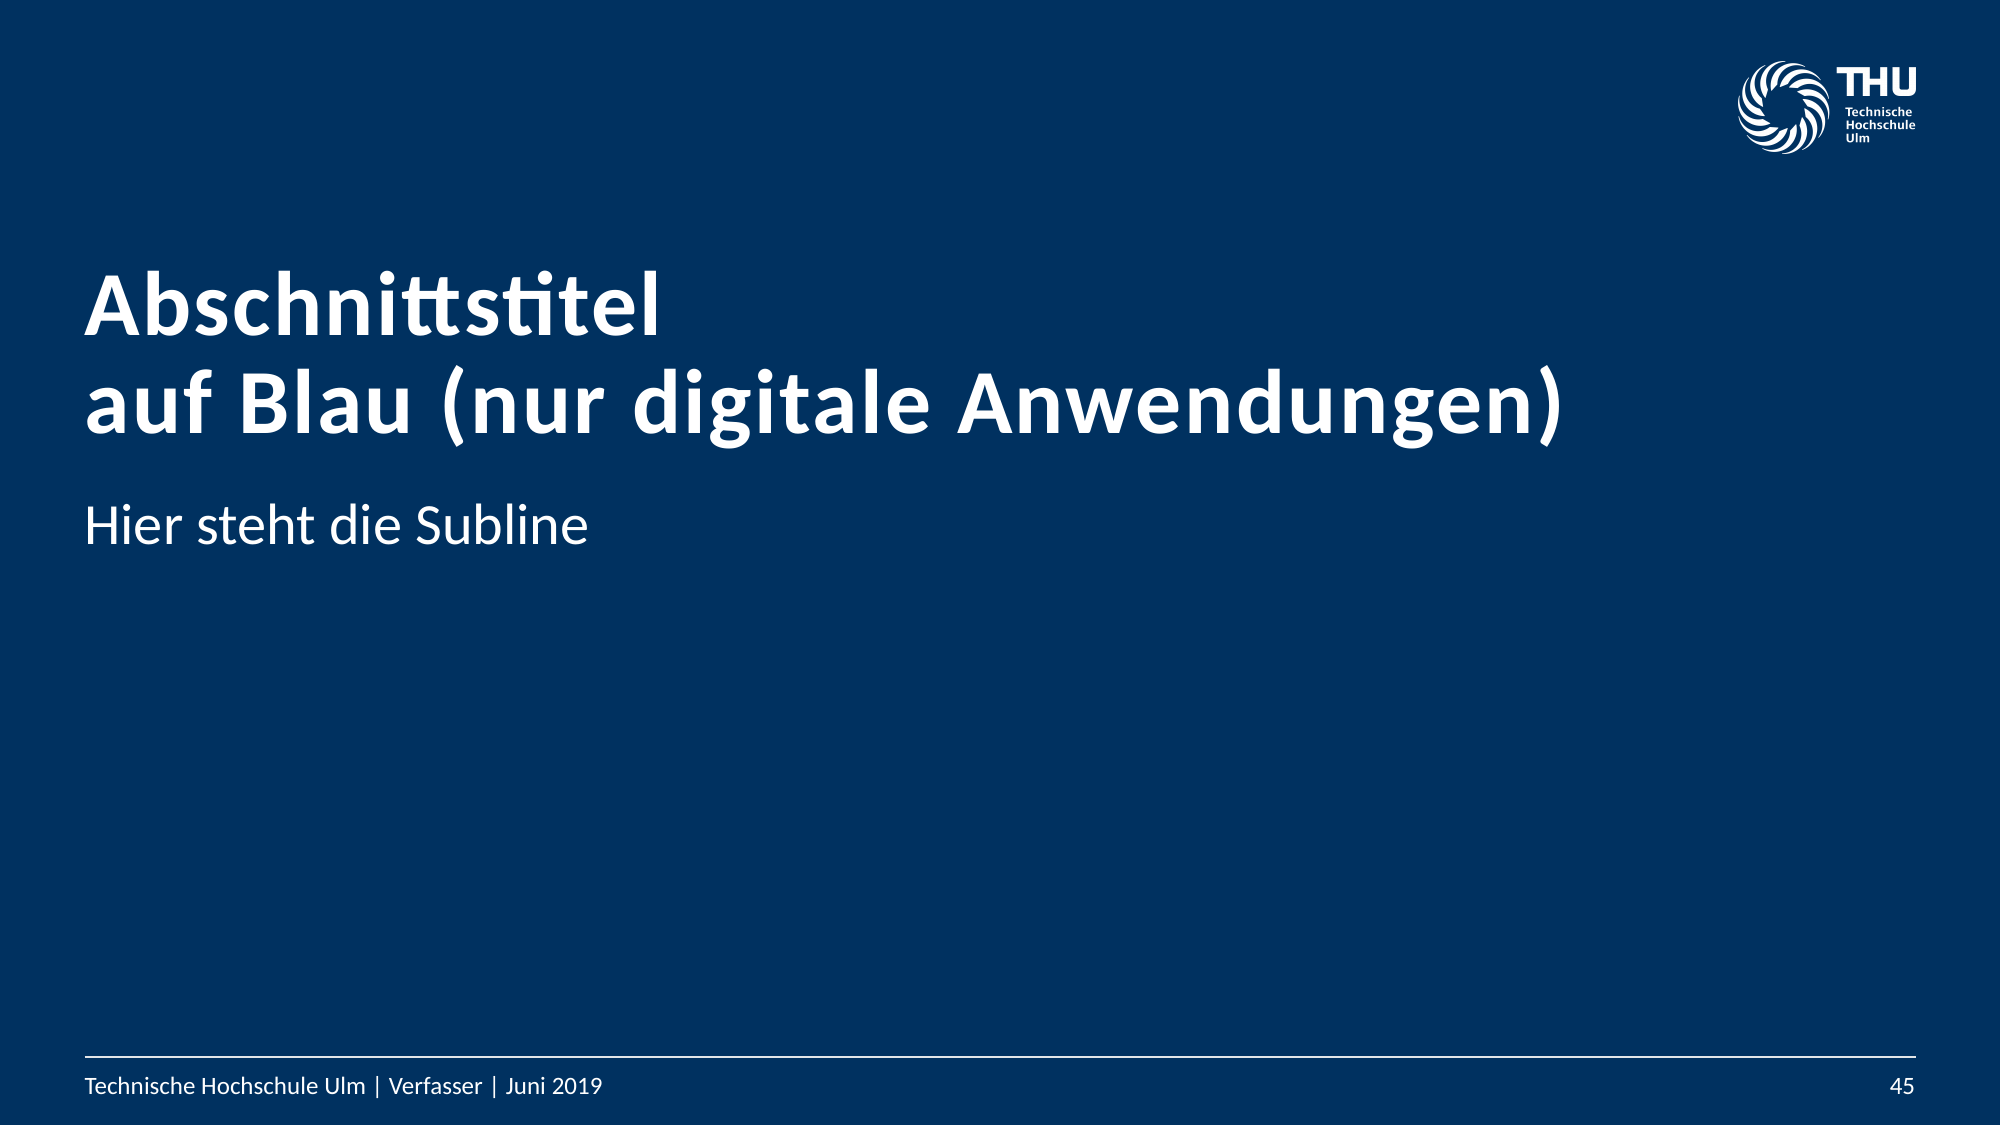

# Abschnittstitel auf Blau (nur digitale Anwendungen)
Hier steht die Subline
Technische Hochschule Ulm | Verfasser | Juni 2019